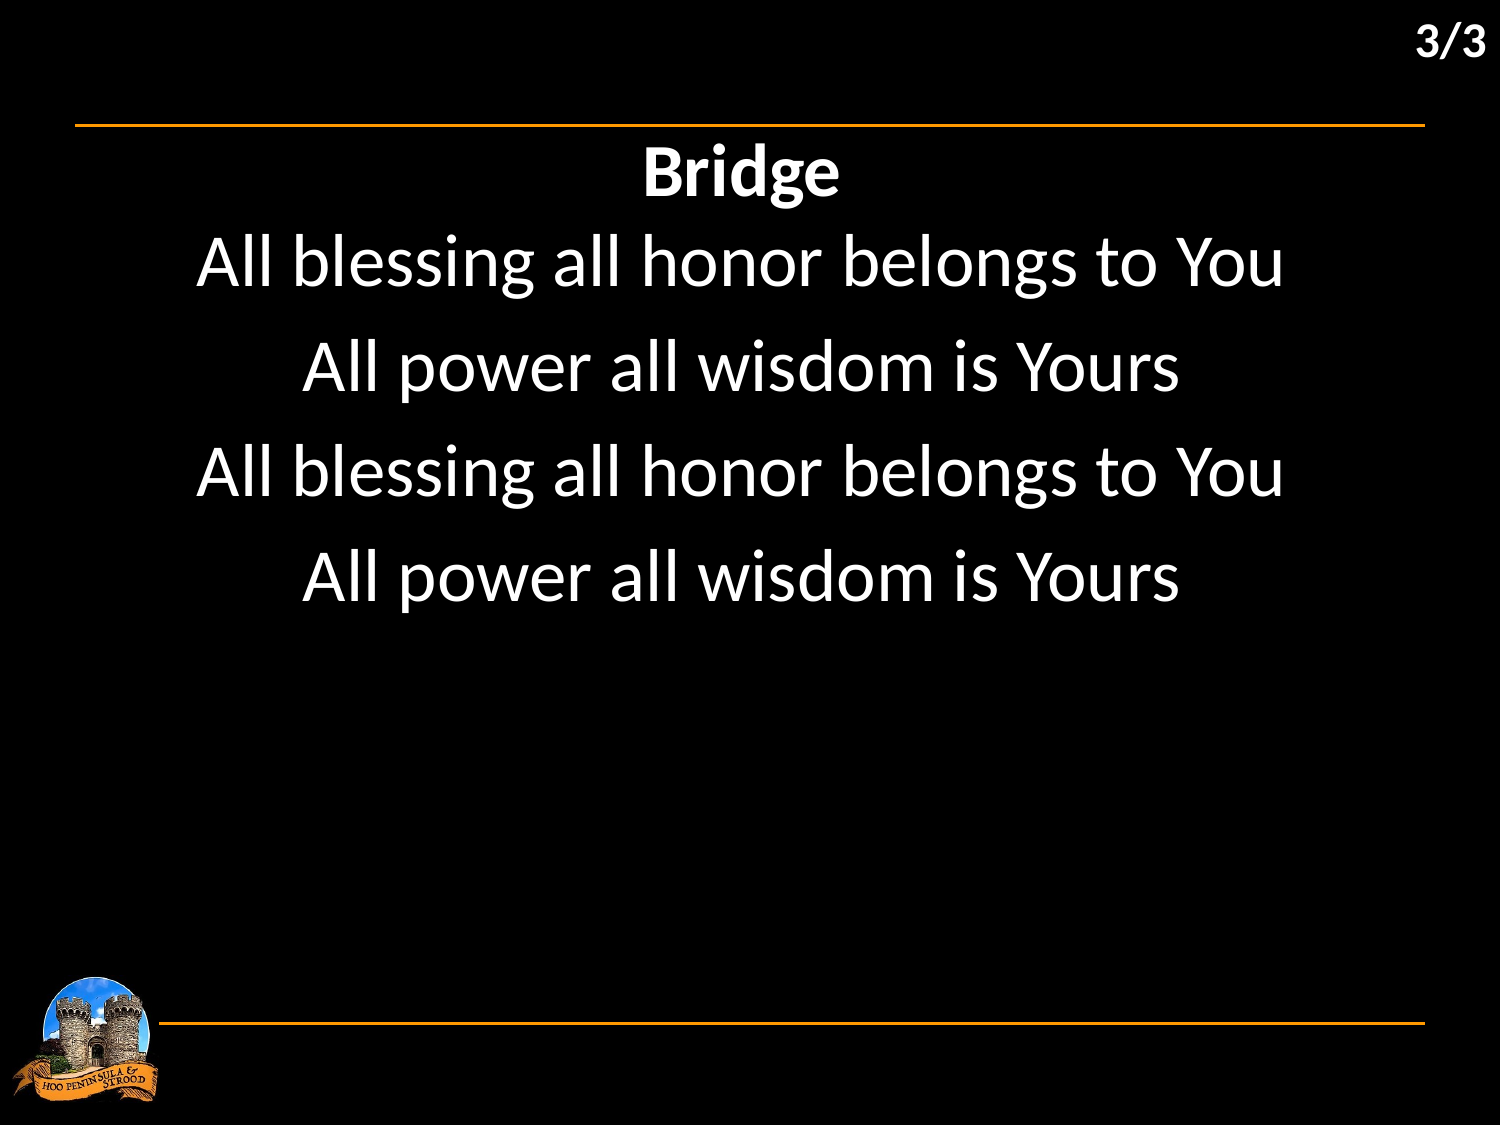

3/3
Bridge
All blessing all honor belongs to You
All power all wisdom is Yours
All blessing all honor belongs to You
All power all wisdom is Yours